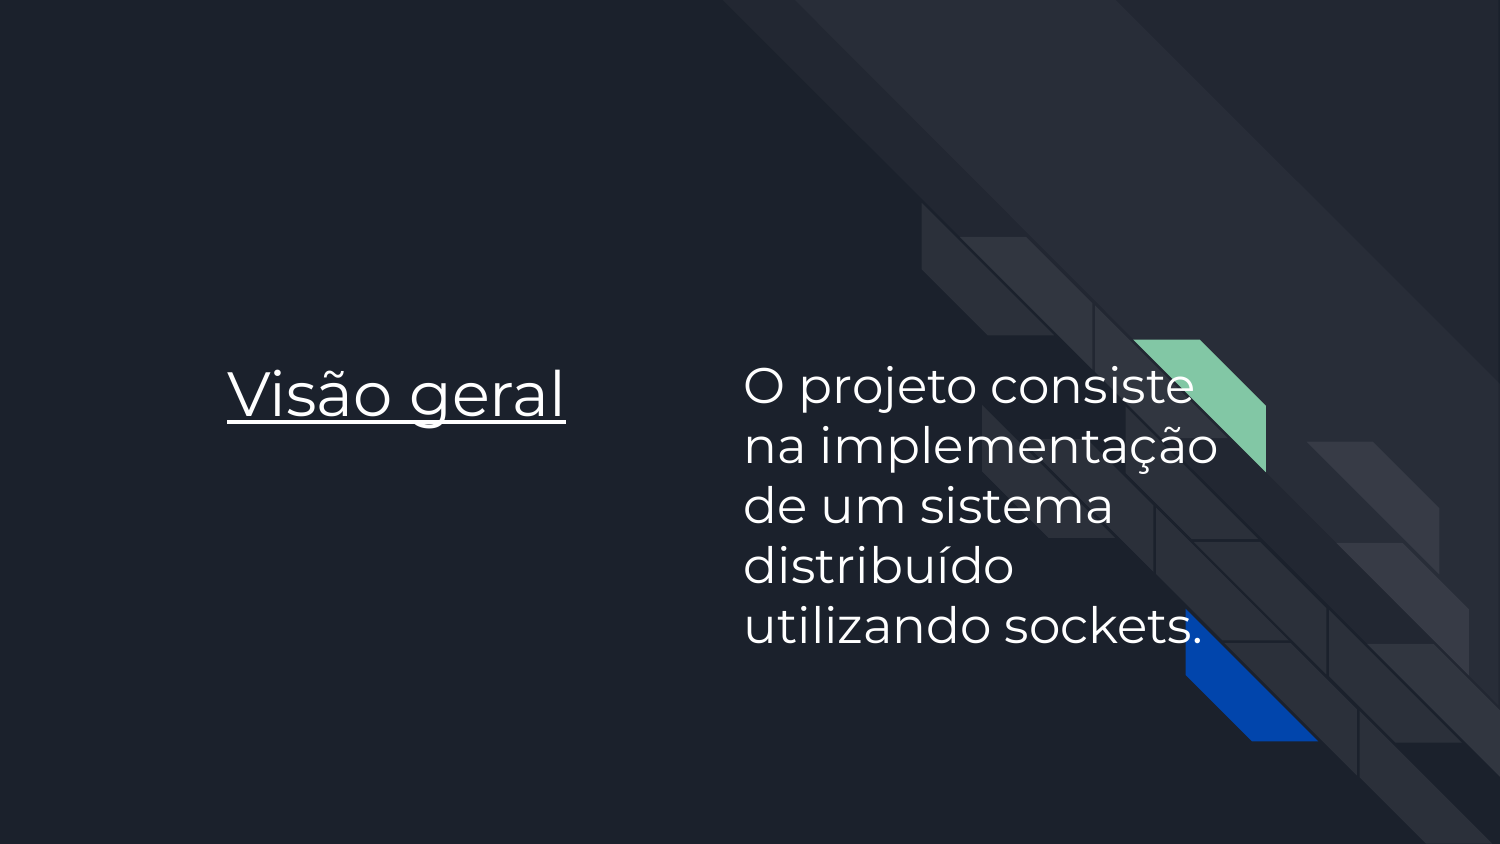

O projeto consiste na implementação de um sistema distribuído utilizando sockets.
Visão geral